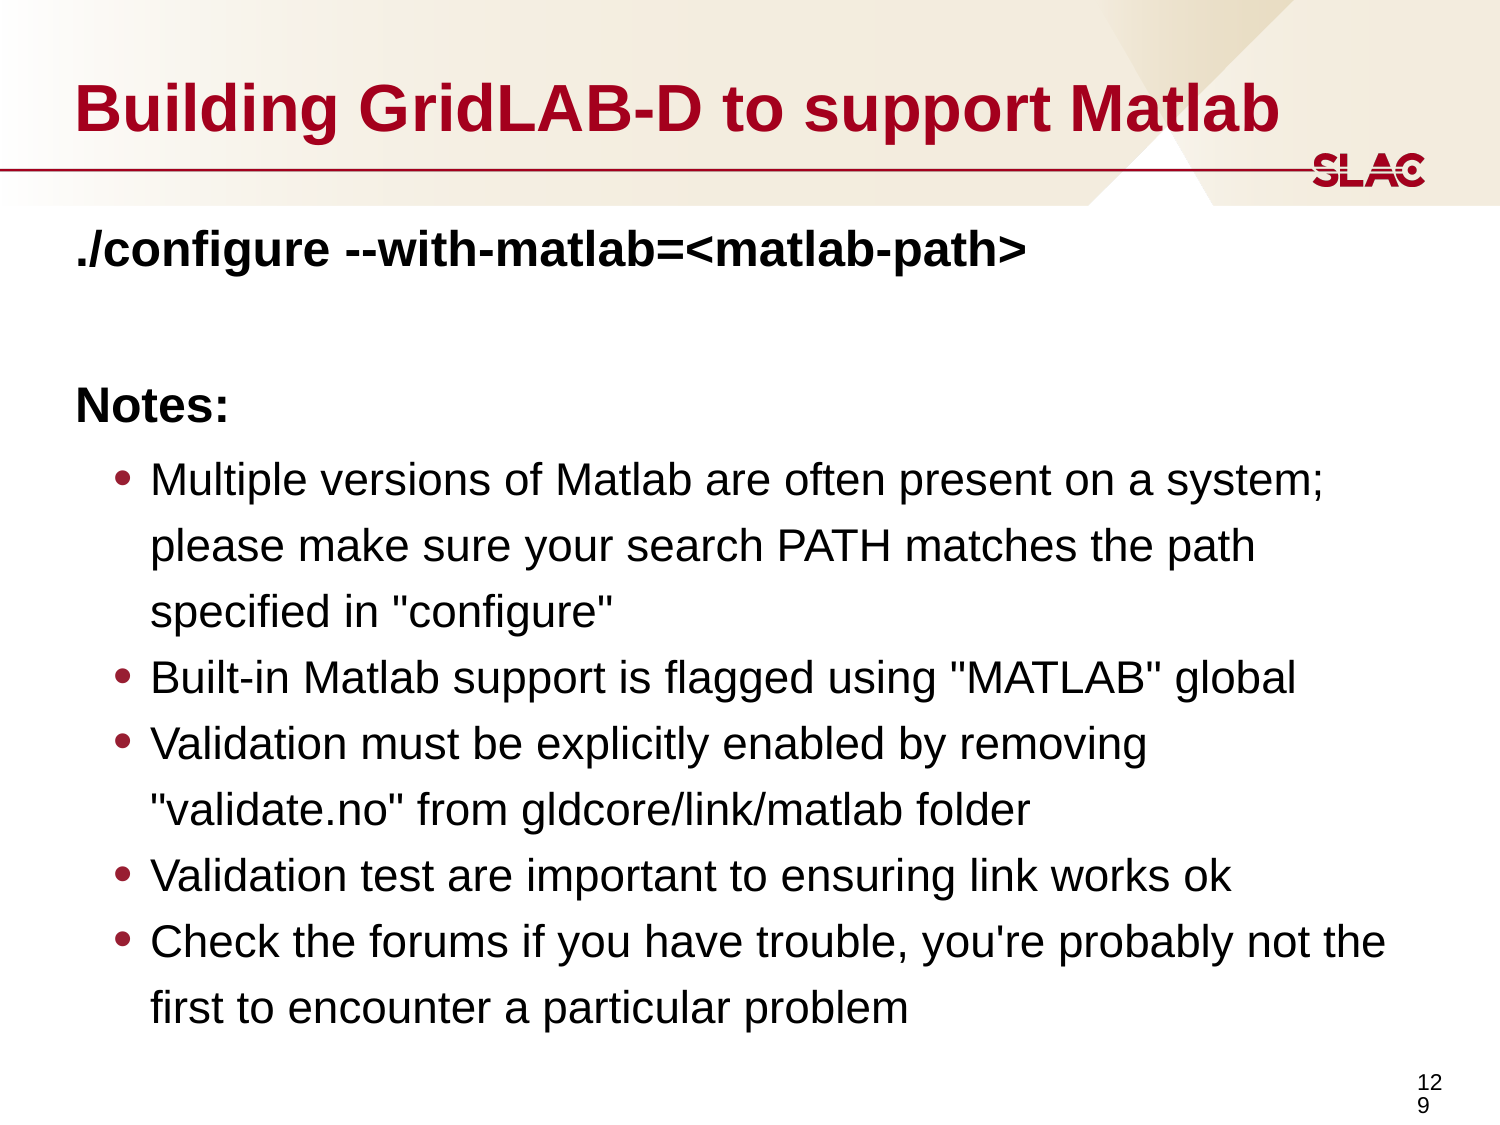

# Building GridLAB-D to support Matlab
./configure --with-matlab=<matlab-path>

Notes:
Multiple versions of Matlab are often present on a system; please make sure your search PATH matches the path specified in "configure"
Built-in Matlab support is flagged using "MATLAB" global
Validation must be explicitly enabled by removing "validate.no" from gldcore/link/matlab folder
Validation test are important to ensuring link works ok
Check the forums if you have trouble, you're probably not the first to encounter a particular problem
129